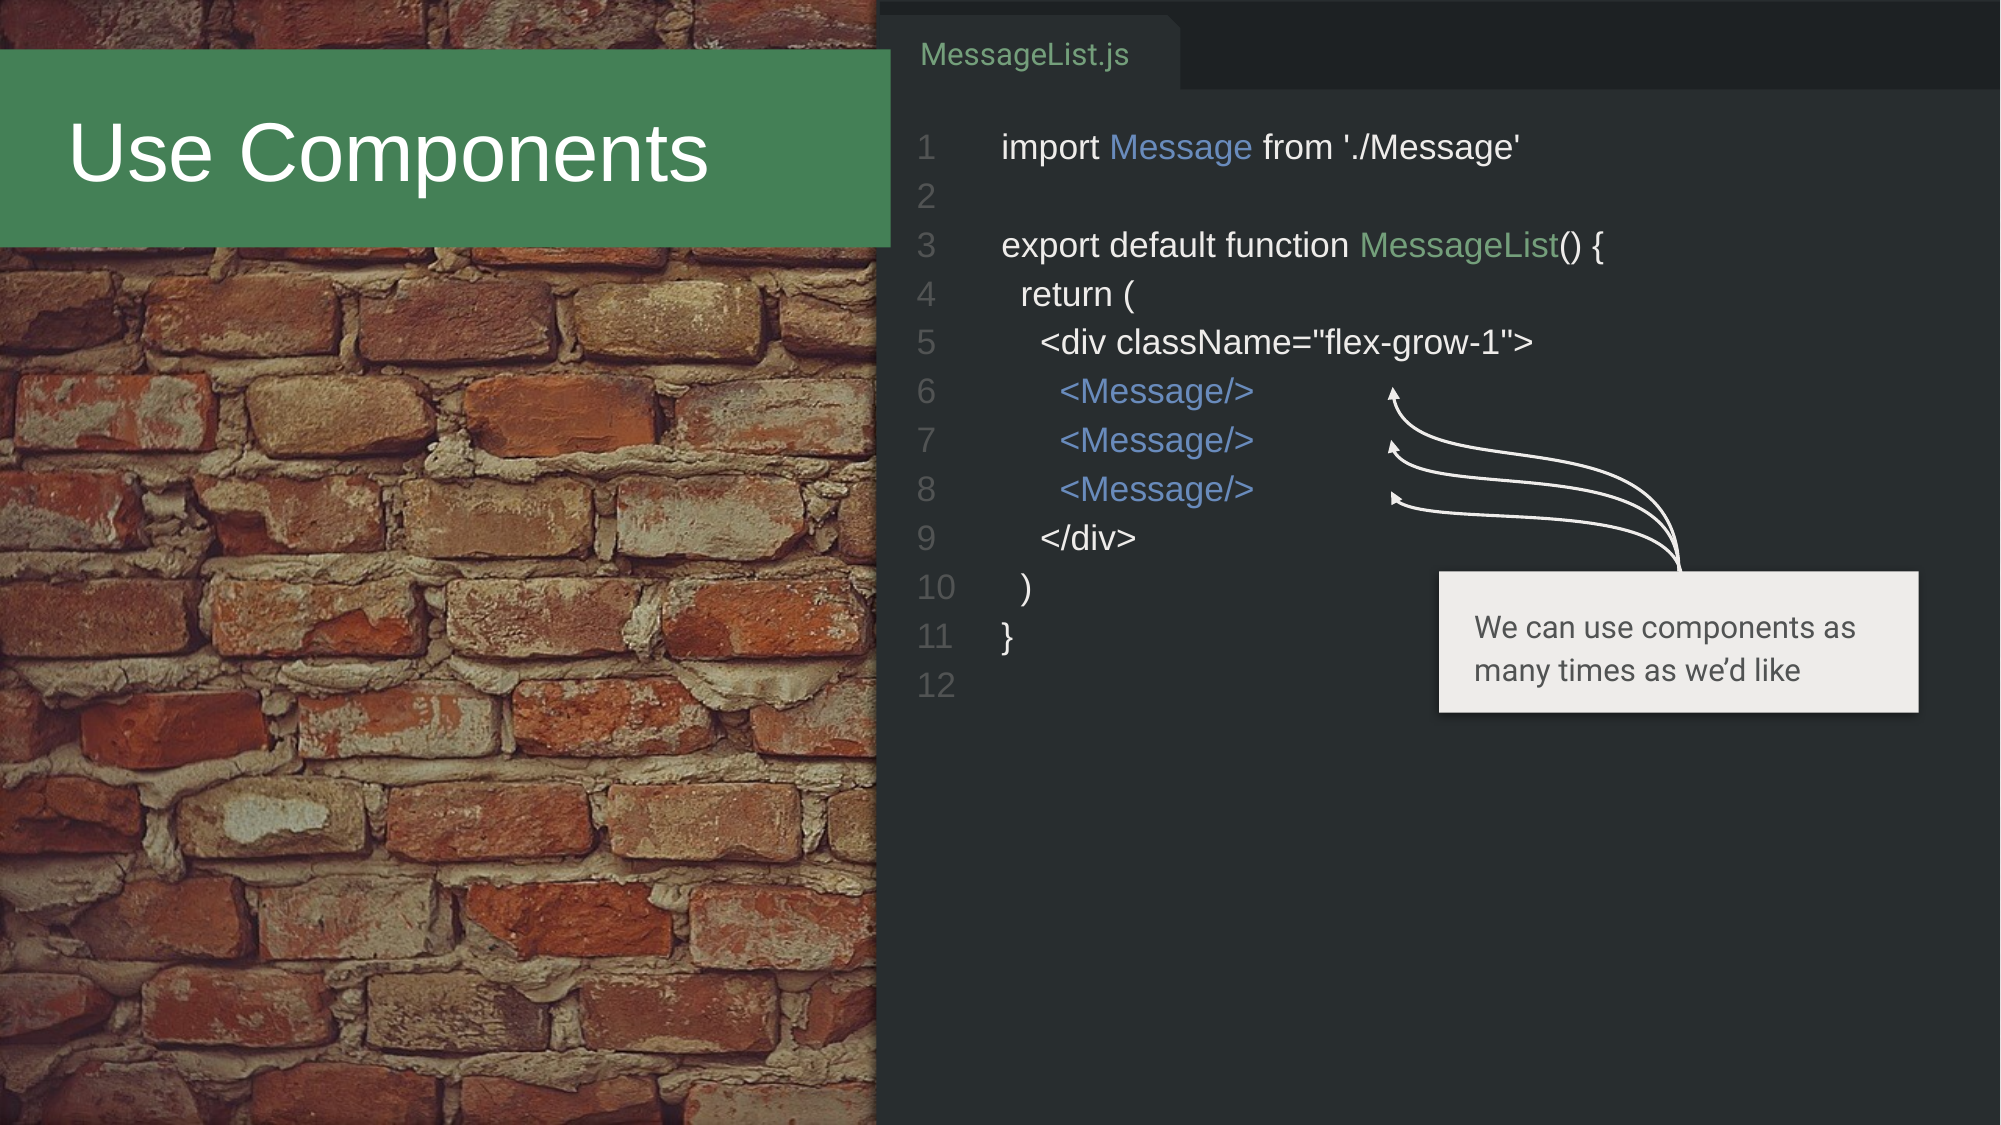

MessageList.js

Use Components
1
2
3
4
5
6
7
8
9
10
11
12

import Message from './Message'

export default function MessageList() {
  return (
    <div className="flex-grow-1">
      <Message/>
      <Message/>
      <Message/>
    </div>
  )
}

We can use components as many times as we’d like